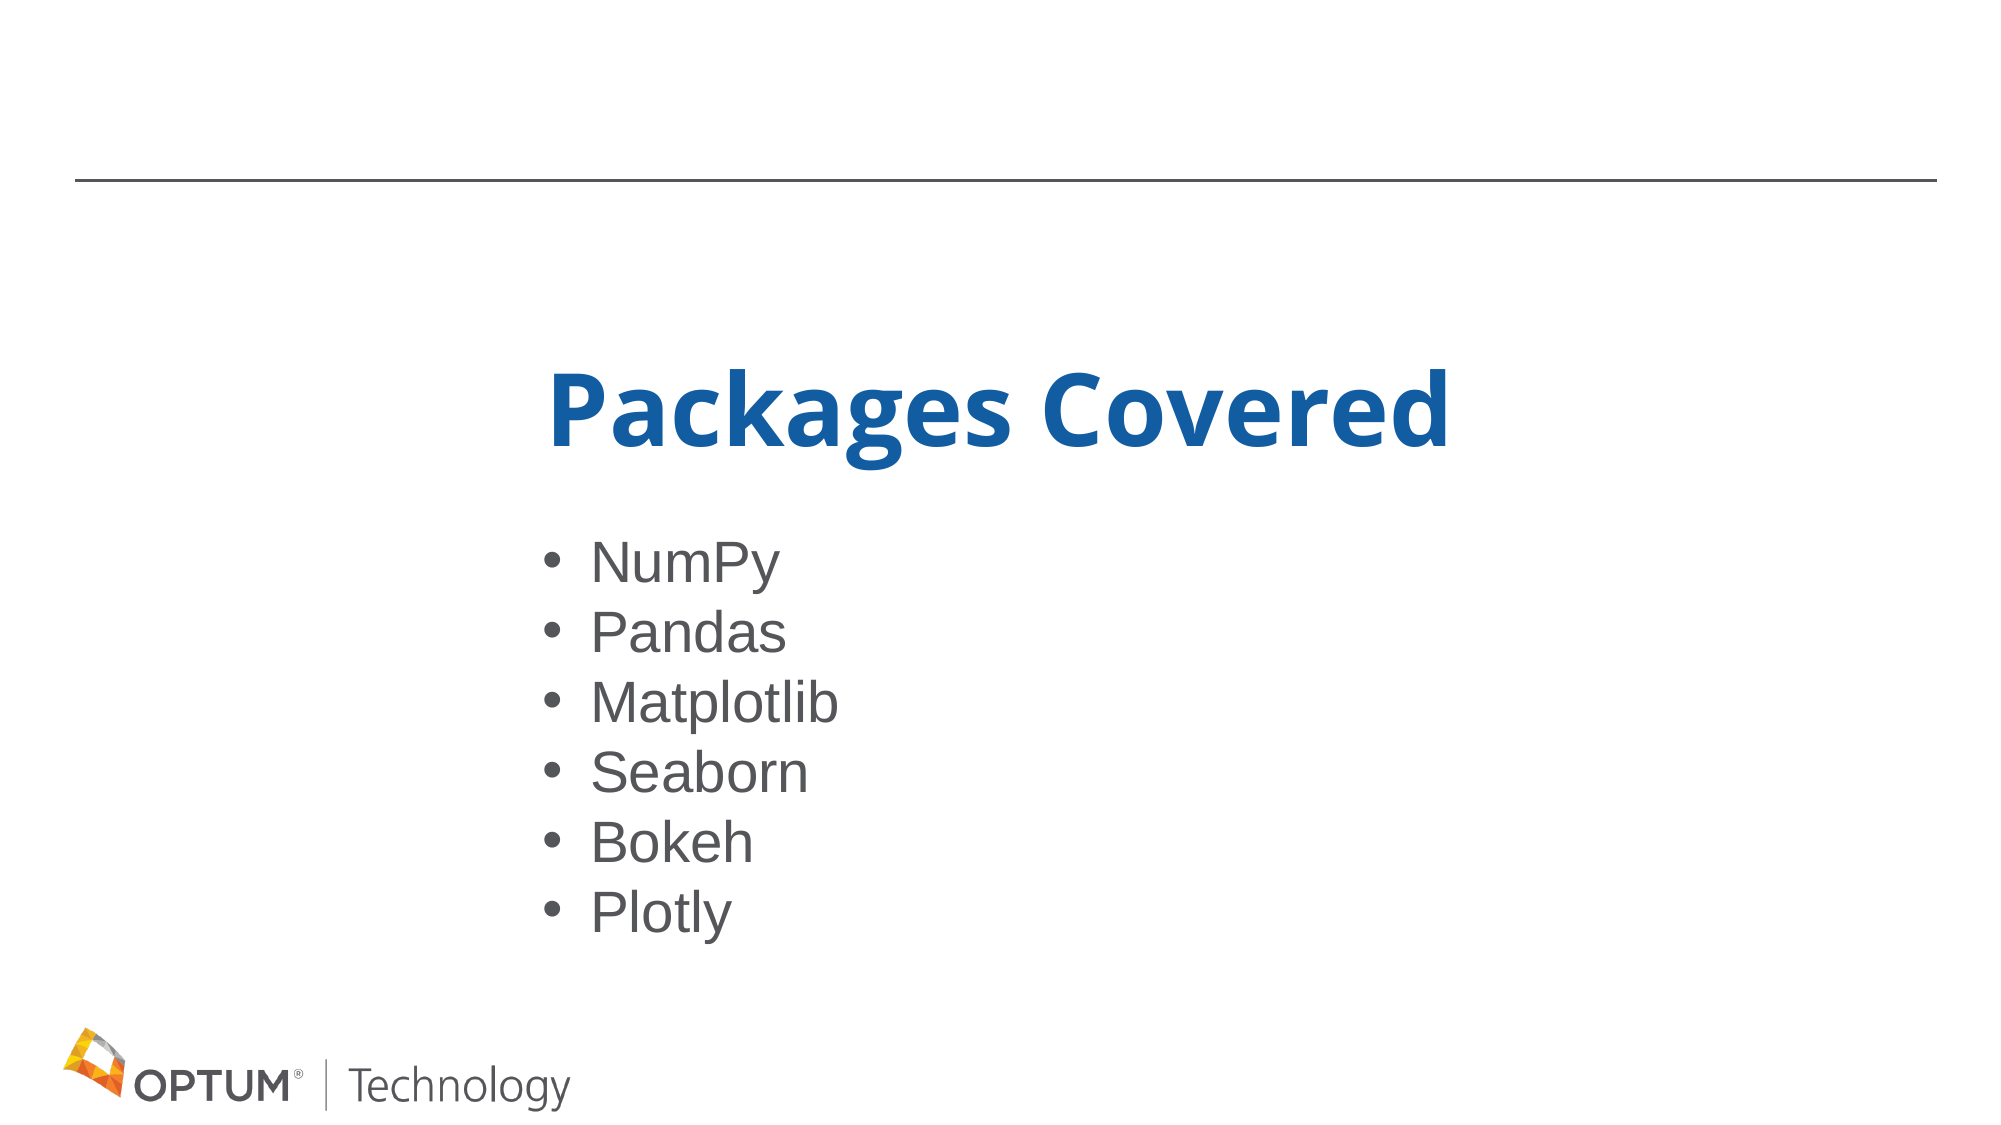

Packages Covered
NumPy
Pandas
Matplotlib
Seaborn
Bokeh
Plotly